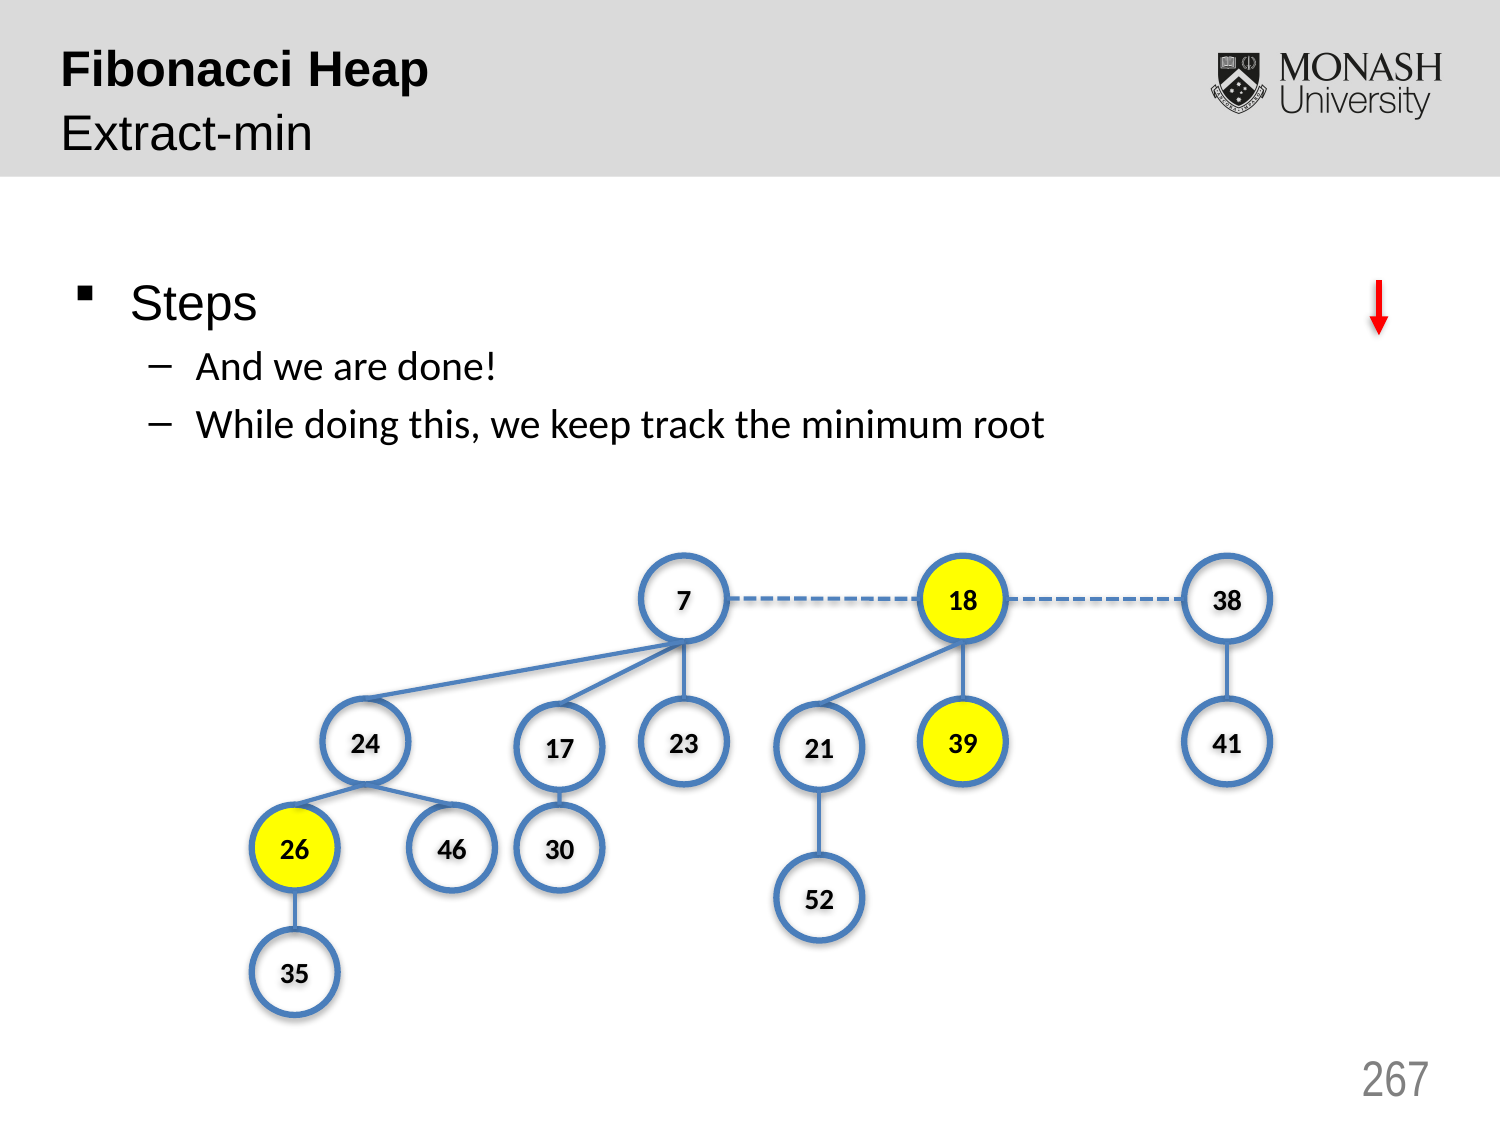

Fibonacci Heap
Extract-min
Steps
And we are done!
While doing this, we keep track the minimum root

7
18
38
24
23
39
41
17
21
26
46
30
52
35